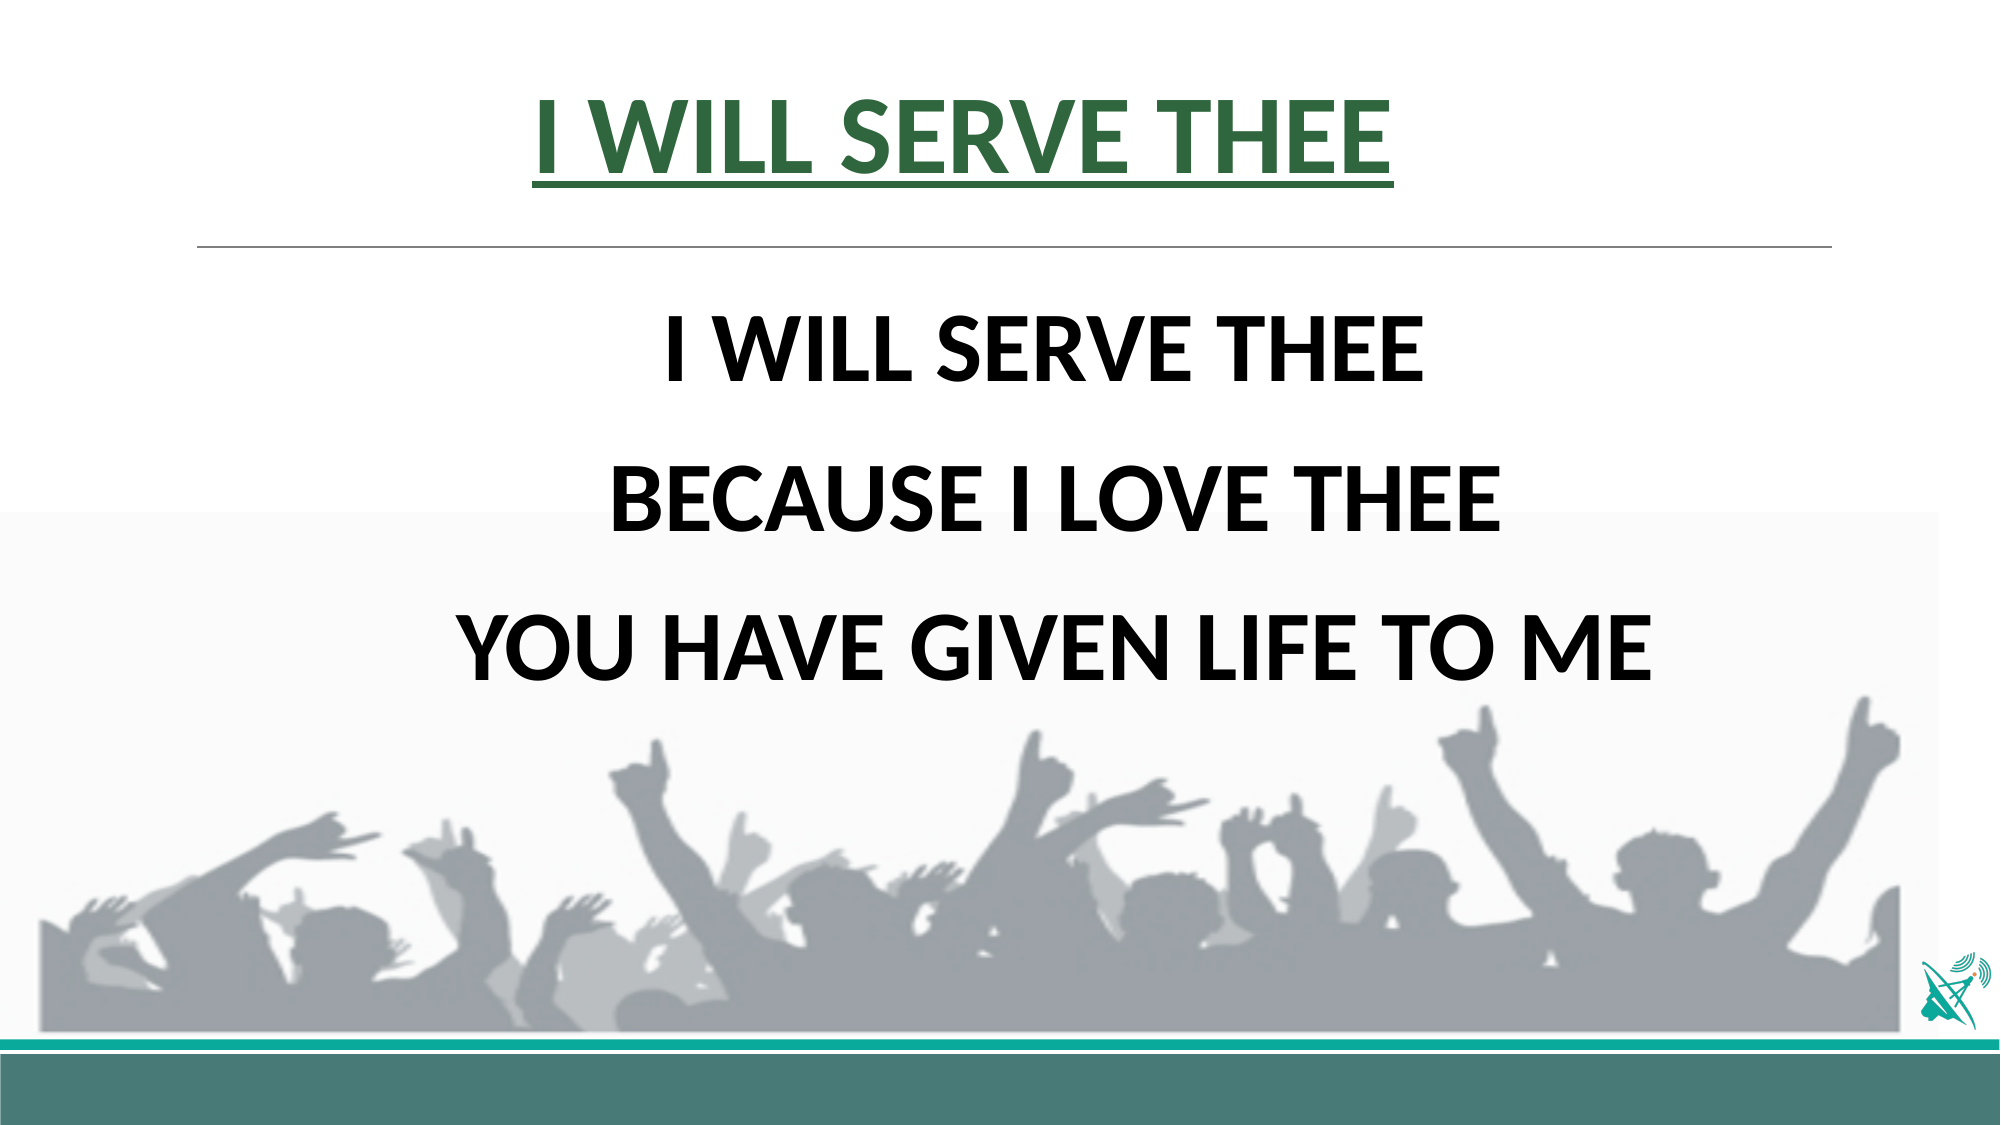

# I WILL SERVE THEE
I WILL SERVE THEE
BECAUSE I LOVE THEE
YOU HAVE GIVEN LIFE TO ME